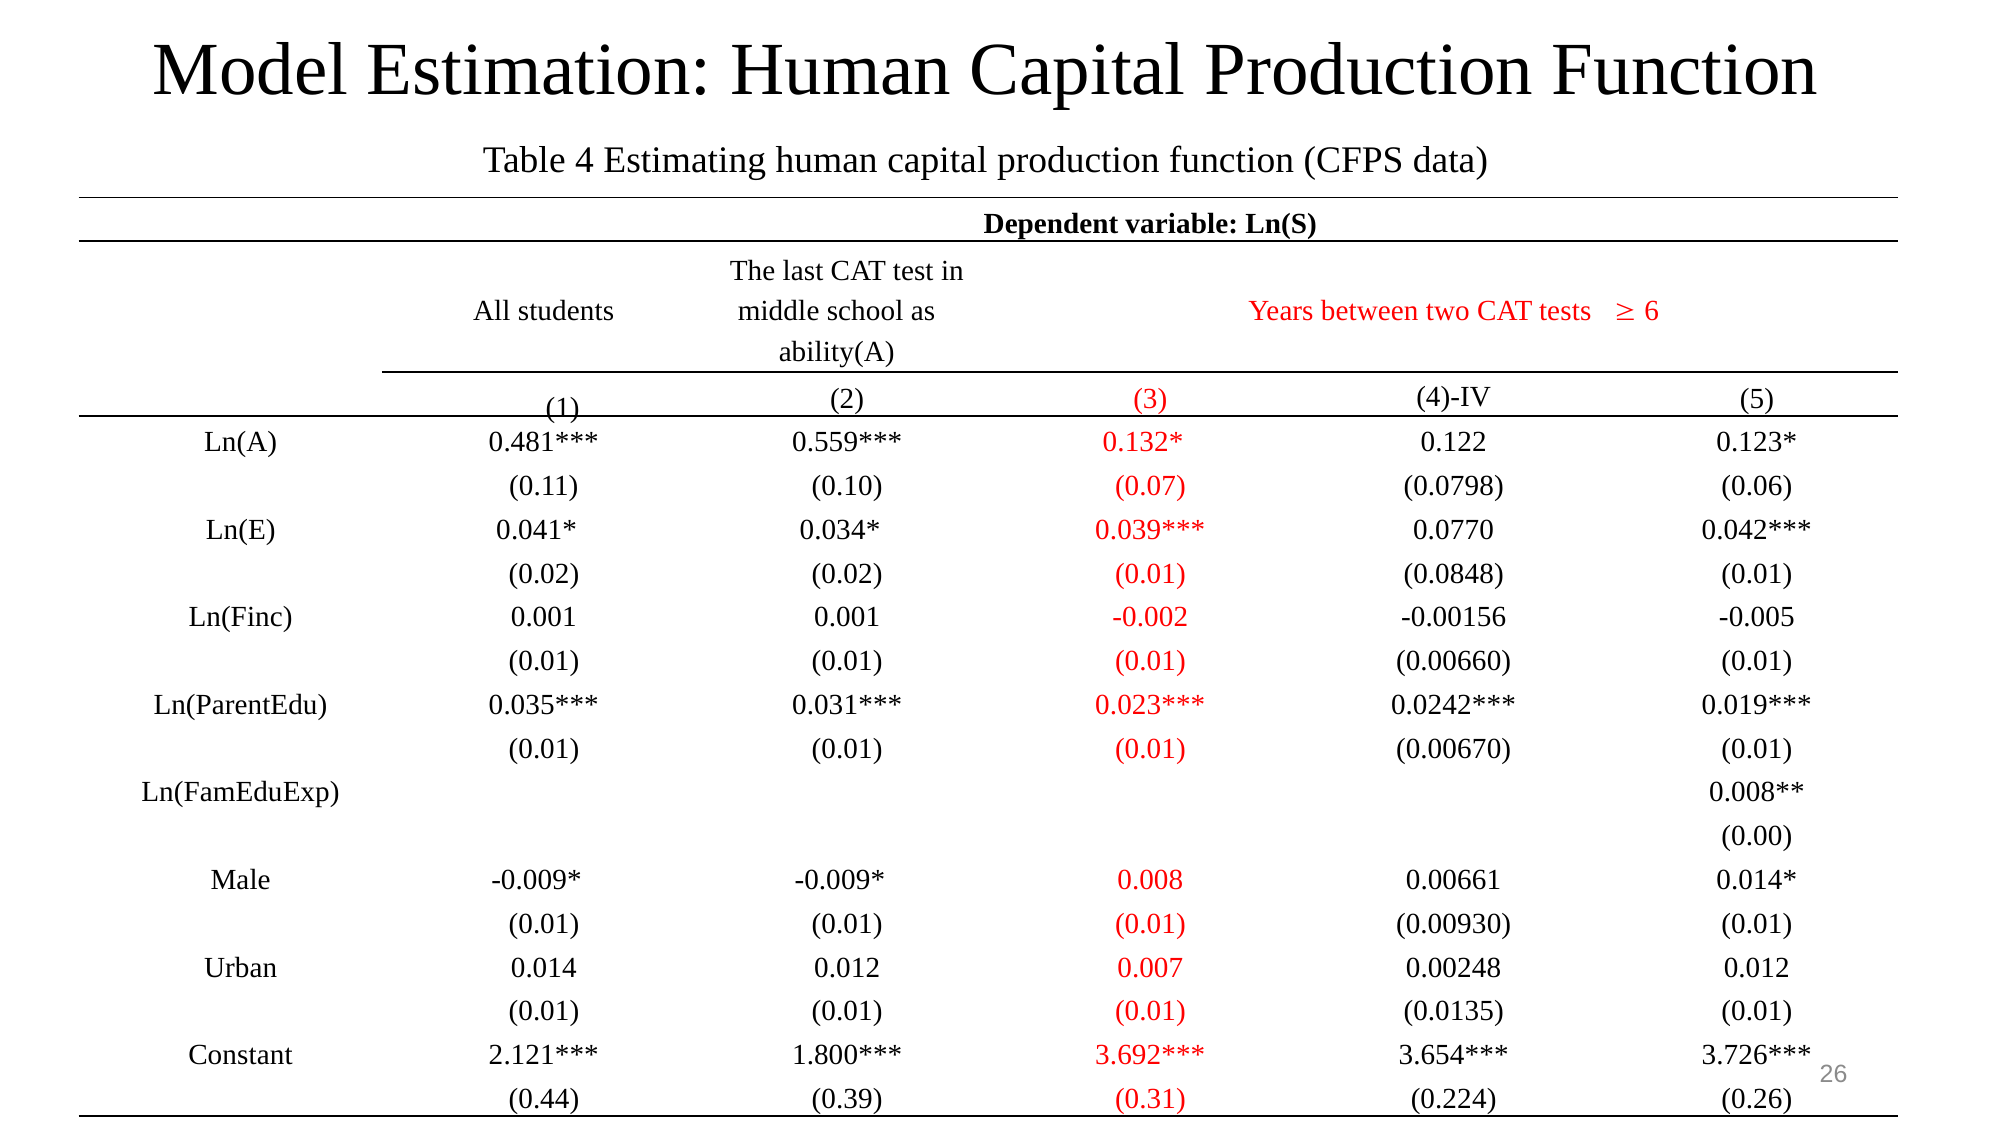

# Model Estimation: Human Capital Production Function
Table 4 Estimating human capital production function (CFPS data)
|  | Dependent variable: Ln(S) |  |  |  |  |
| --- | --- | --- | --- | --- | --- |
|  | All students | The last CAT test in middle school as ability(A) | Years between two CAT tests ≥ 6 |  |  |
|  | (1) | (2) | (3) | (4)-IV | (5) |
| Ln(A) | 0.481\*\*\* | 0.559\*\*\* | 0.132\* | 0.122 | 0.123\* |
|  | (0.11) | (0.10) | (0.07) | (0.0798) | (0.06) |
| Ln(E) | 0.041\* | 0.034\* | 0.039\*\*\* | 0.0770 | 0.042\*\*\* |
|  | (0.02) | (0.02) | (0.01) | (0.0848) | (0.01) |
| Ln(Finc) | 0.001 | 0.001 | -0.002 | -0.00156 | -0.005 |
|  | (0.01) | (0.01) | (0.01) | (0.00660) | (0.01) |
| Ln(ParentEdu) | 0.035\*\*\* | 0.031\*\*\* | 0.023\*\*\* | 0.0242\*\*\* | 0.019\*\*\* |
|  | (0.01) | (0.01) | (0.01) | (0.00670) | (0.01) |
| Ln(FamEduExp) |  |  |  |  | 0.008\*\* |
|  |  |  |  |  | (0.00) |
| Male | -0.009\* | -0.009\* | 0.008 | 0.00661 | 0.014\* |
|  | (0.01) | (0.01) | (0.01) | (0.00930) | (0.01) |
| Urban | 0.014 | 0.012 | 0.007 | 0.00248 | 0.012 |
|  | (0.01) | (0.01) | (0.01) | (0.0135) | (0.01) |
| Constant | 2.121\*\*\* | 1.800\*\*\* | 3.692\*\*\* | 3.654\*\*\* | 3.726\*\*\* |
|  | (0.44) | (0.39) | (0.31) | (0.224) | (0.26) |
| N | 2,468 | 2,468 | 1,306 | 1268 | 1,248 |
| R2 | 0.41 | 0.468 | 0.068 | 0.056 | 0.094 |
26